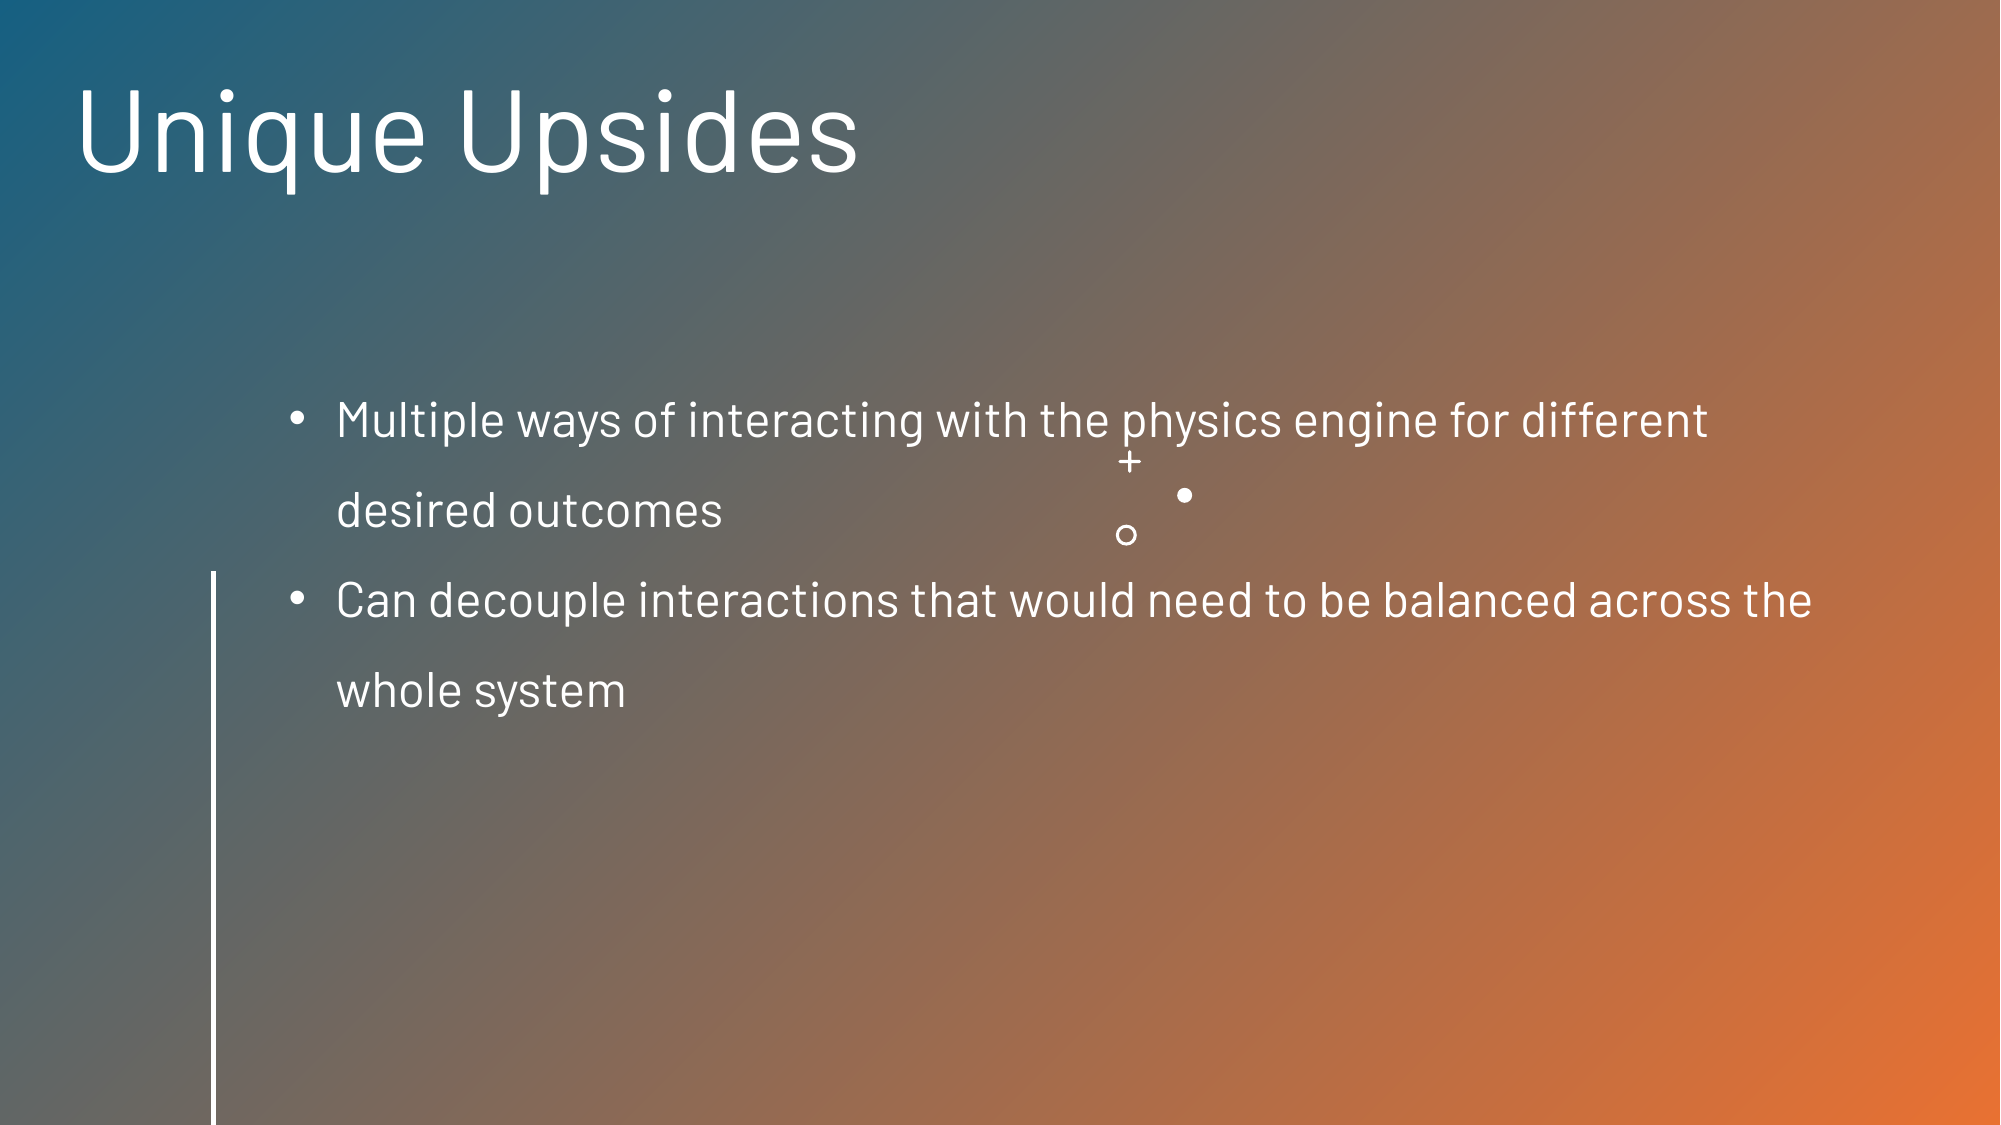

# Unique Upsides
Multiple ways of interacting with the physics engine for different desired outcomes
Can decouple interactions that would need to be balanced across the whole system